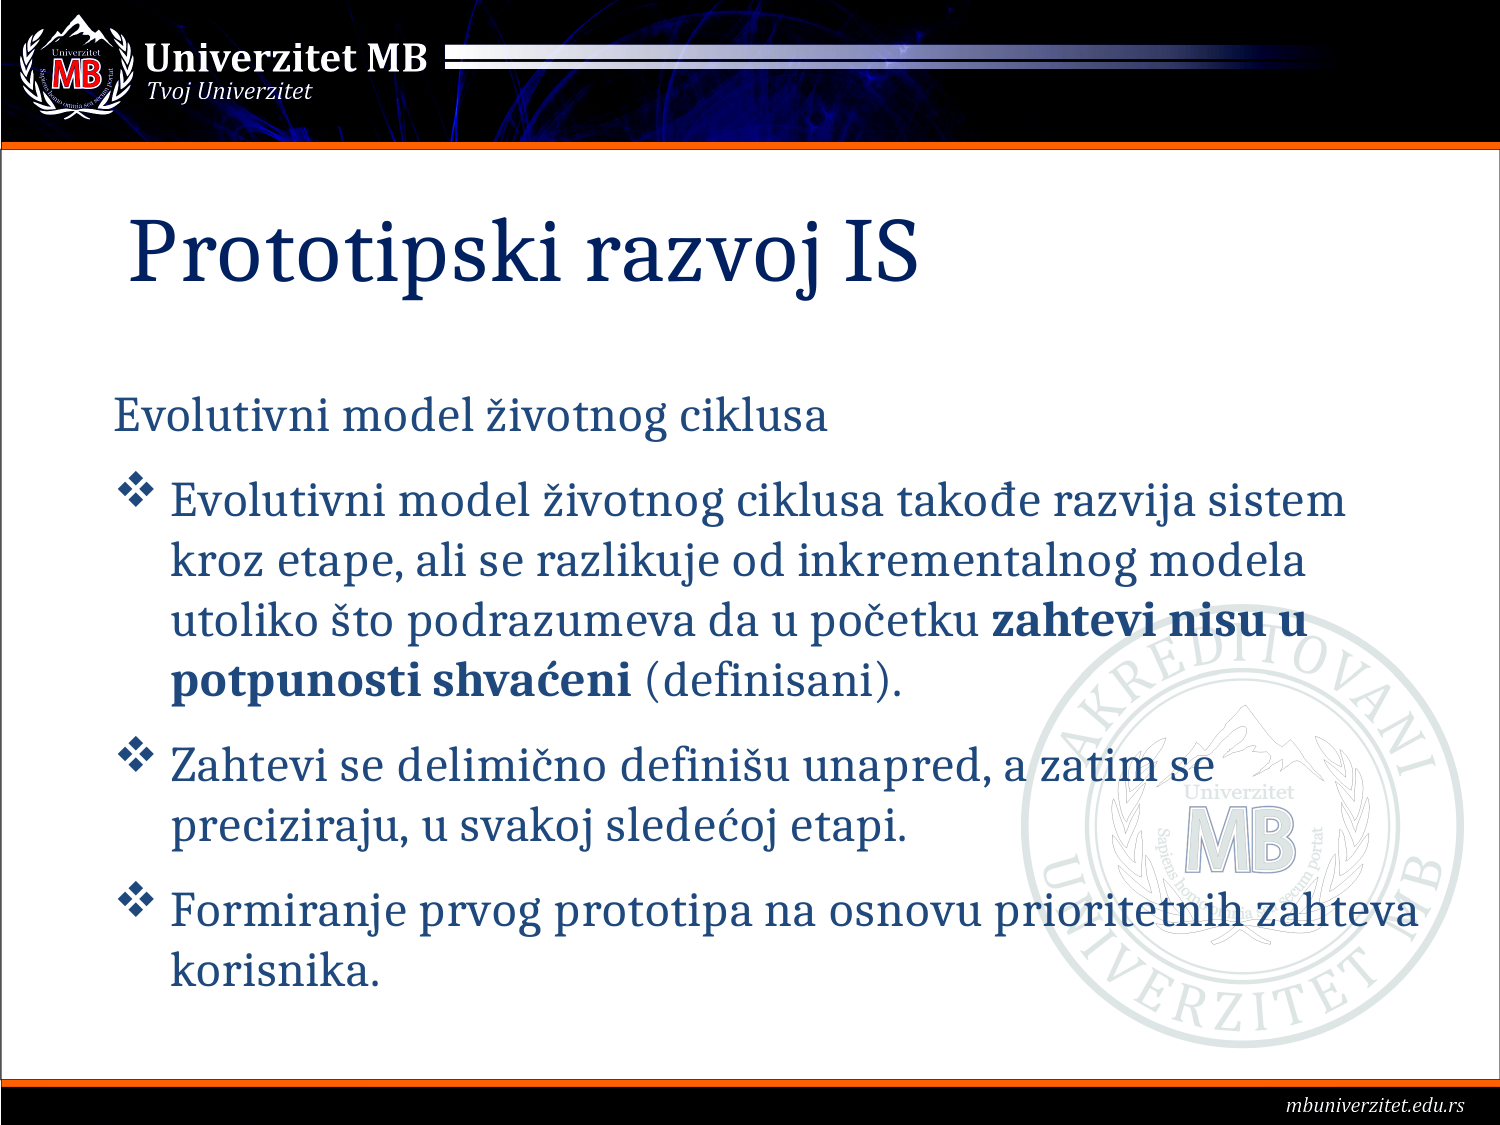

# Prototipski razvoj IS
Evolutivni model životnog ciklusa
Evolutivni model životnog ciklusa takođe razvija sistem kroz etape, ali se razlikuje od inkrementalnog modela utoliko što podrazumeva da u početku zahtevi nisu u potpunosti shvaćeni (definisani).
Zahtevi se delimično definišu unapred, a zatim se preciziraju, u svakoj sledećoj etapi.
Formiranje prvog prototipa na osnovu prioritetnih zahteva korisnika.